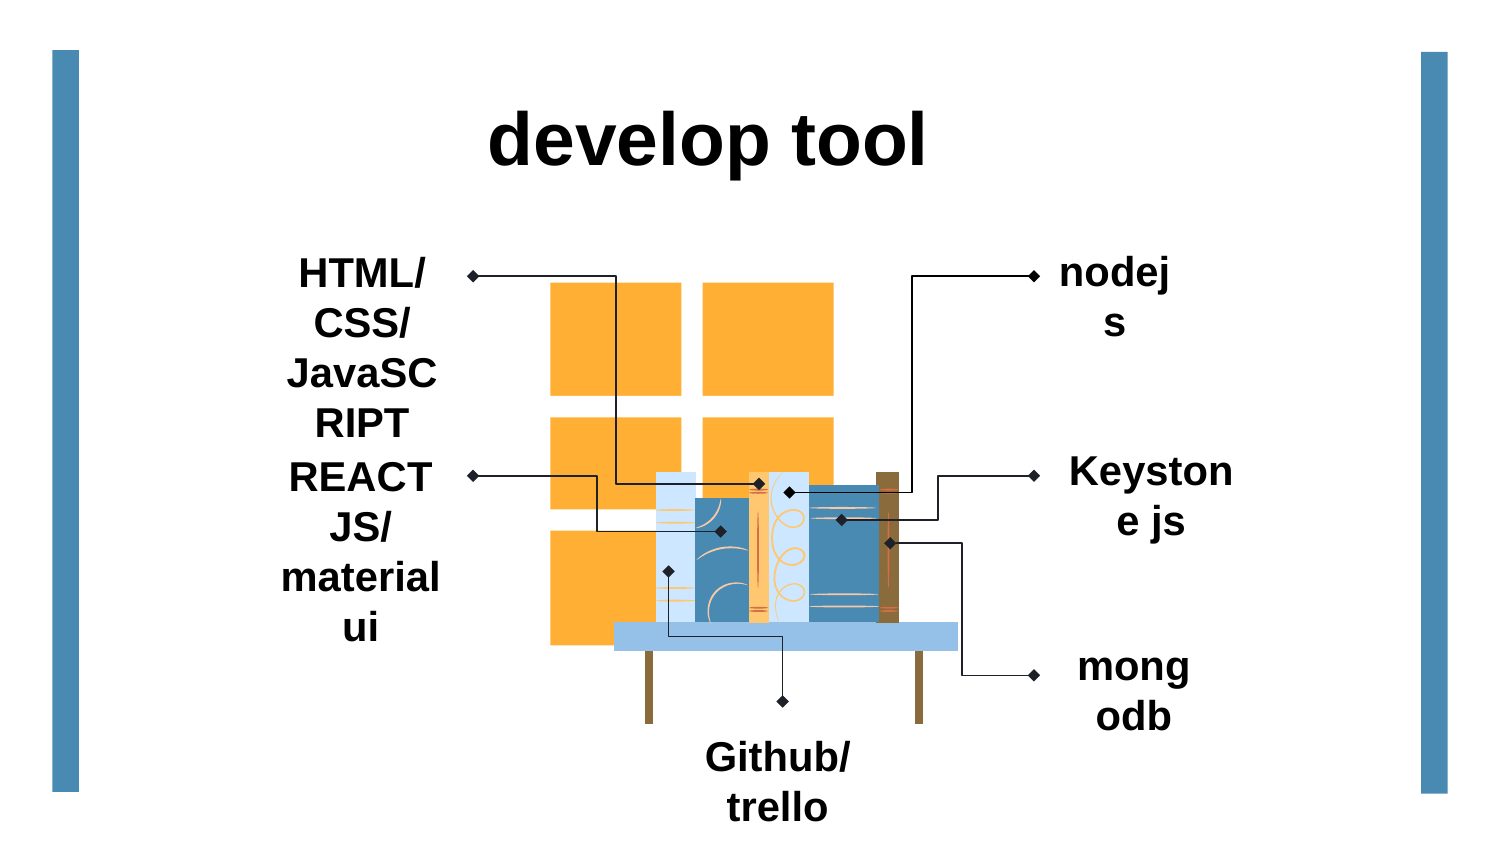

develop tool
nodejs
HTML/ CSS/ JavaSCRIPT

Keystone js
# REACT JS/ material ui

mongodb
Github/ trello